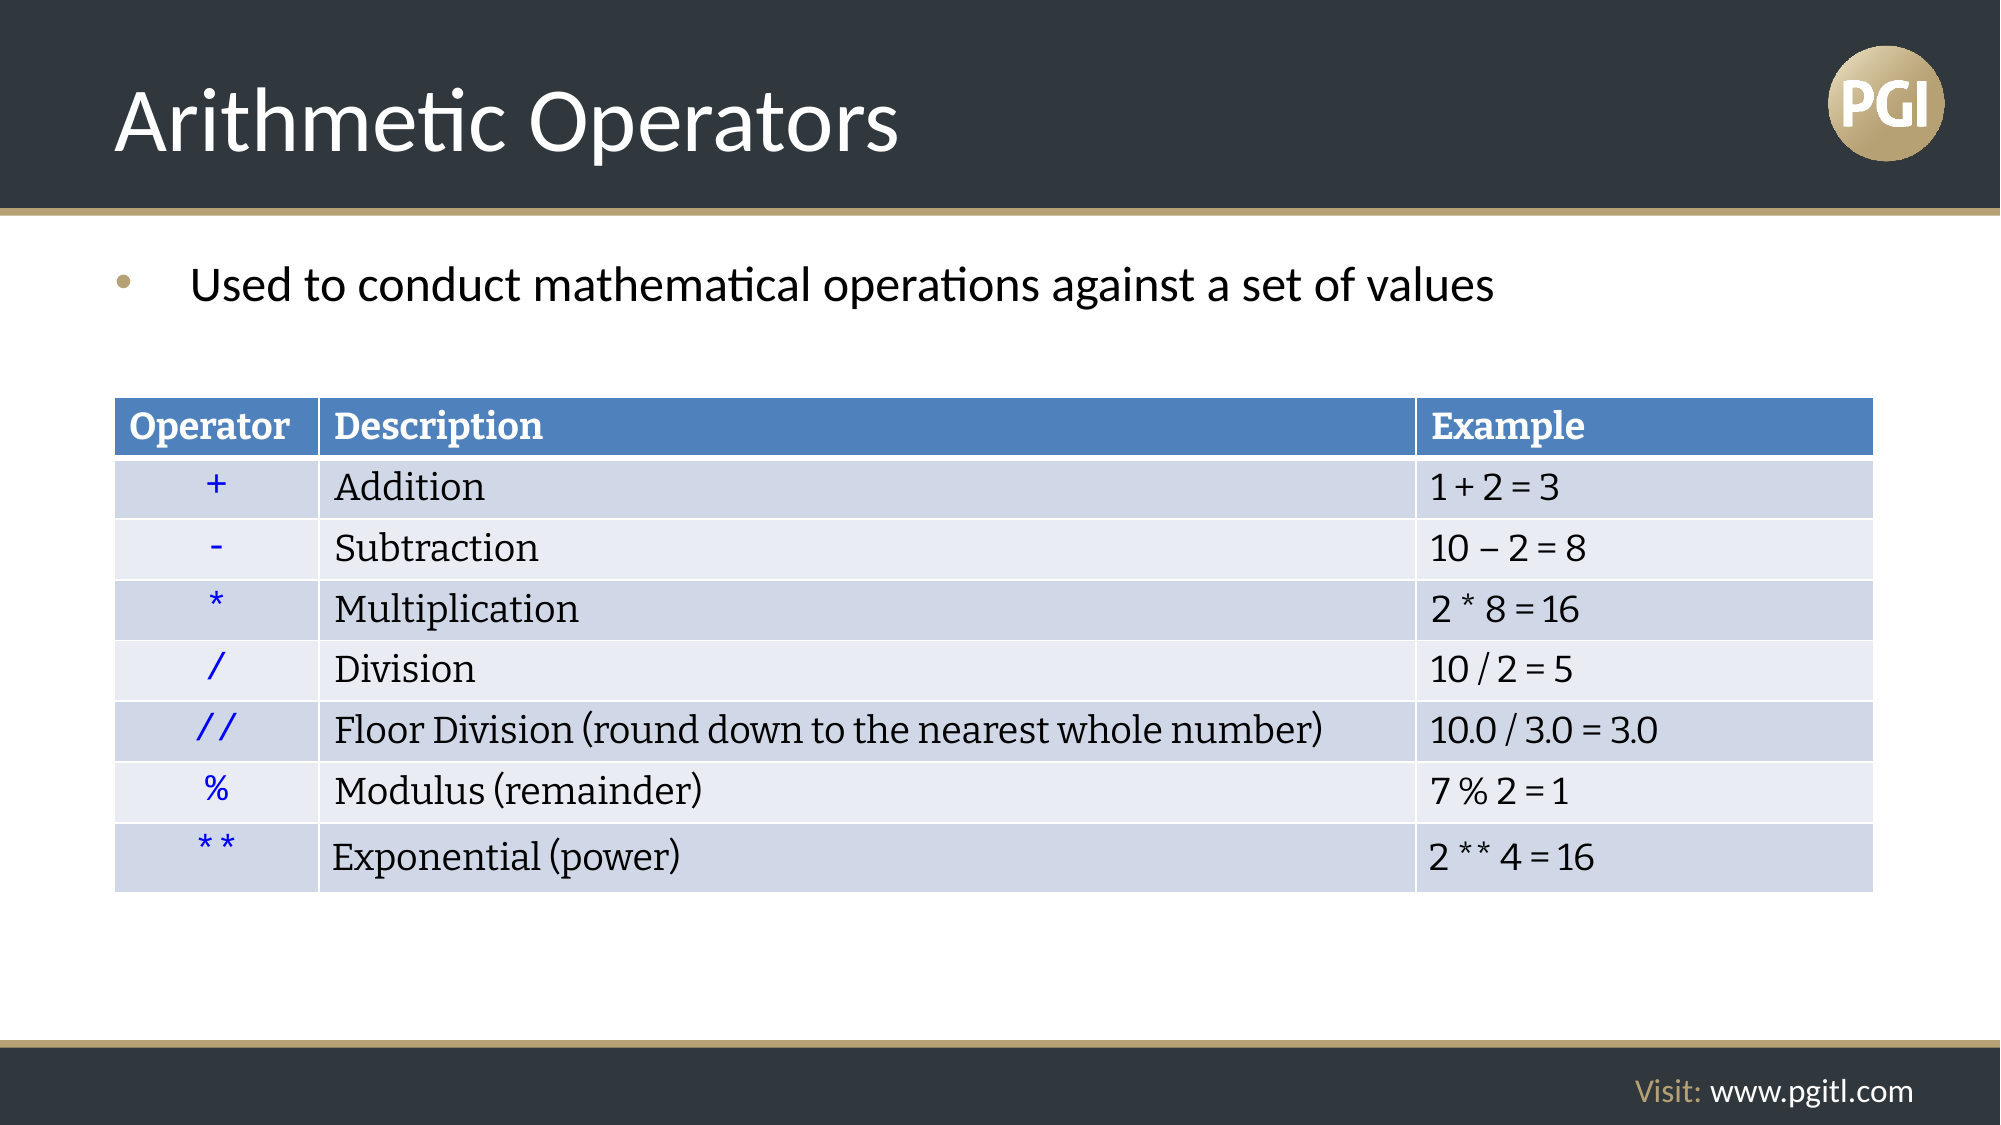

# Arithmetic Operators
Used to conduct mathematical operations against a set of values

| Operator | Description | Example |
| --- | --- | --- |
| + | Addition | 1 + 2 = 3 |
| - | Subtraction | 10 – 2 = 8 |
| \* | Multiplication | 2 \* 8 = 16 |
| / | Division | 10 / 2 = 5 |
| // | Floor Division (round down to the nearest whole number) | 10.0 / 3.0 = 3.0 |
| % | Modulus (remainder) | 7 % 2 = 1 |
| \*\* | Exponential (power) | 2 \*\* 4 = 16 |